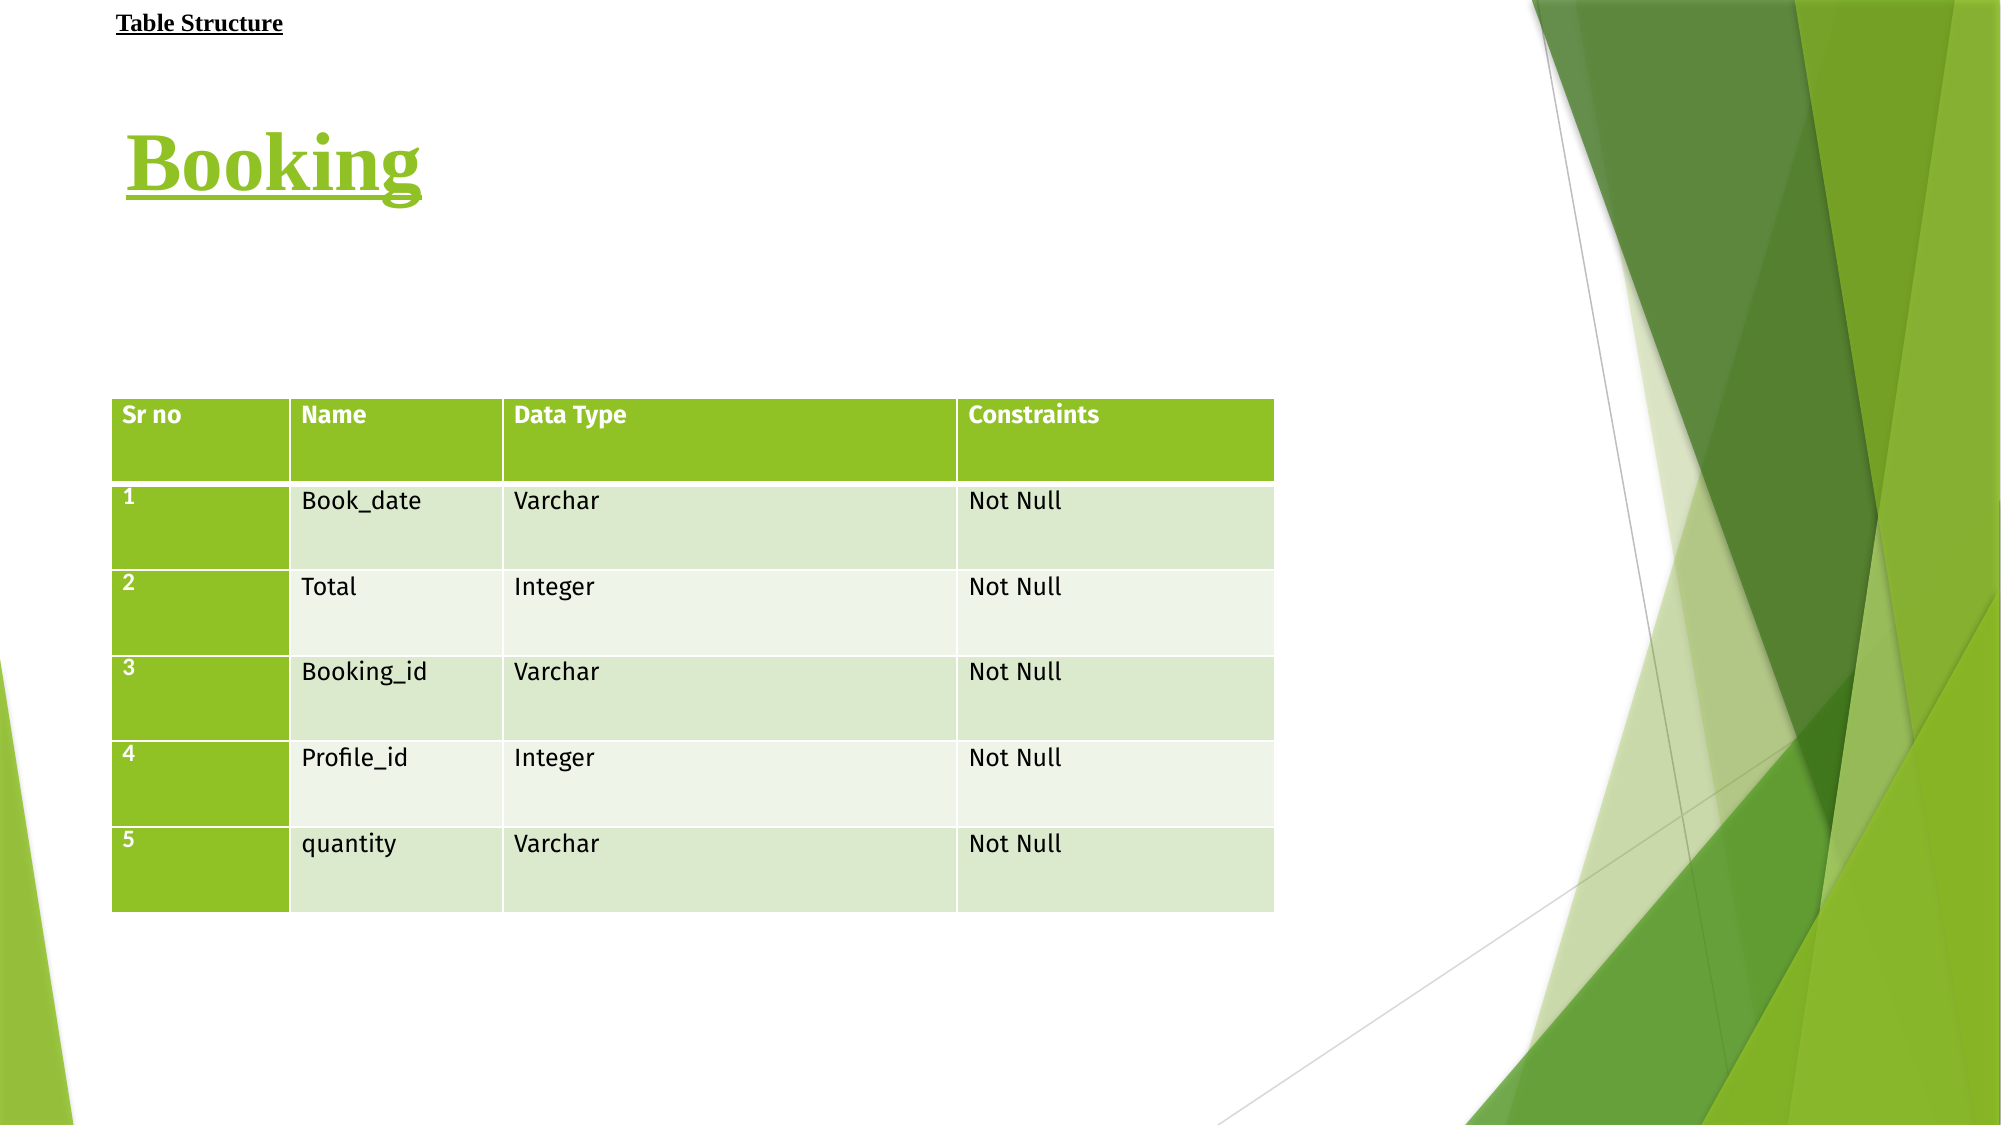

SR No Table Structure

# Booking
| Sr no | Name | Data Type | Constraints |
| --- | --- | --- | --- |
| 1 | Book\_date | Varchar | Not Null |
| 2 | Total | Integer | Not Null |
| 3 | Booking\_id | Varchar | Not Null |
| 4 | Profile\_id | Integer | Not Null |
| 5 | quantity | Varchar | Not Null |